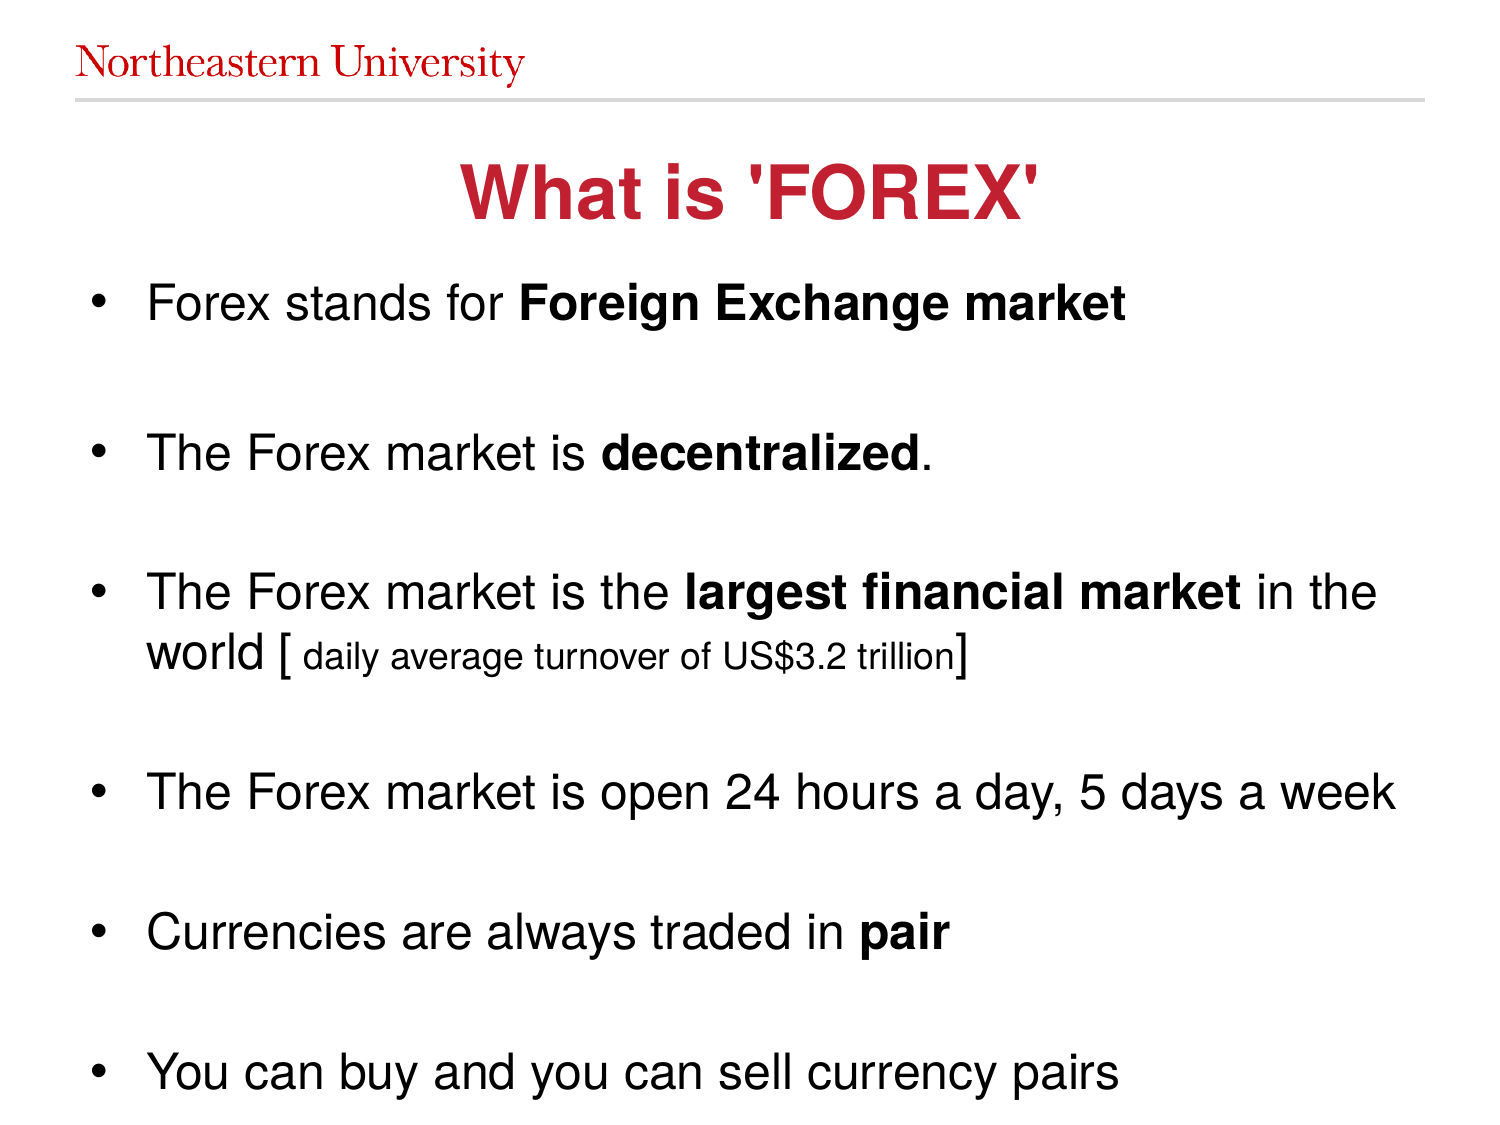

# What is 'FOREX'
Forex stands for Foreign Exchange market

The Forex market is decentralized.

The Forex market is the largest financial market in the world [ daily average turnover of US$3.2 trillion]

The Forex market is open 24 hours a day, 5 days a week

Currencies are always traded in pair

You can buy and you can sell currency pairs